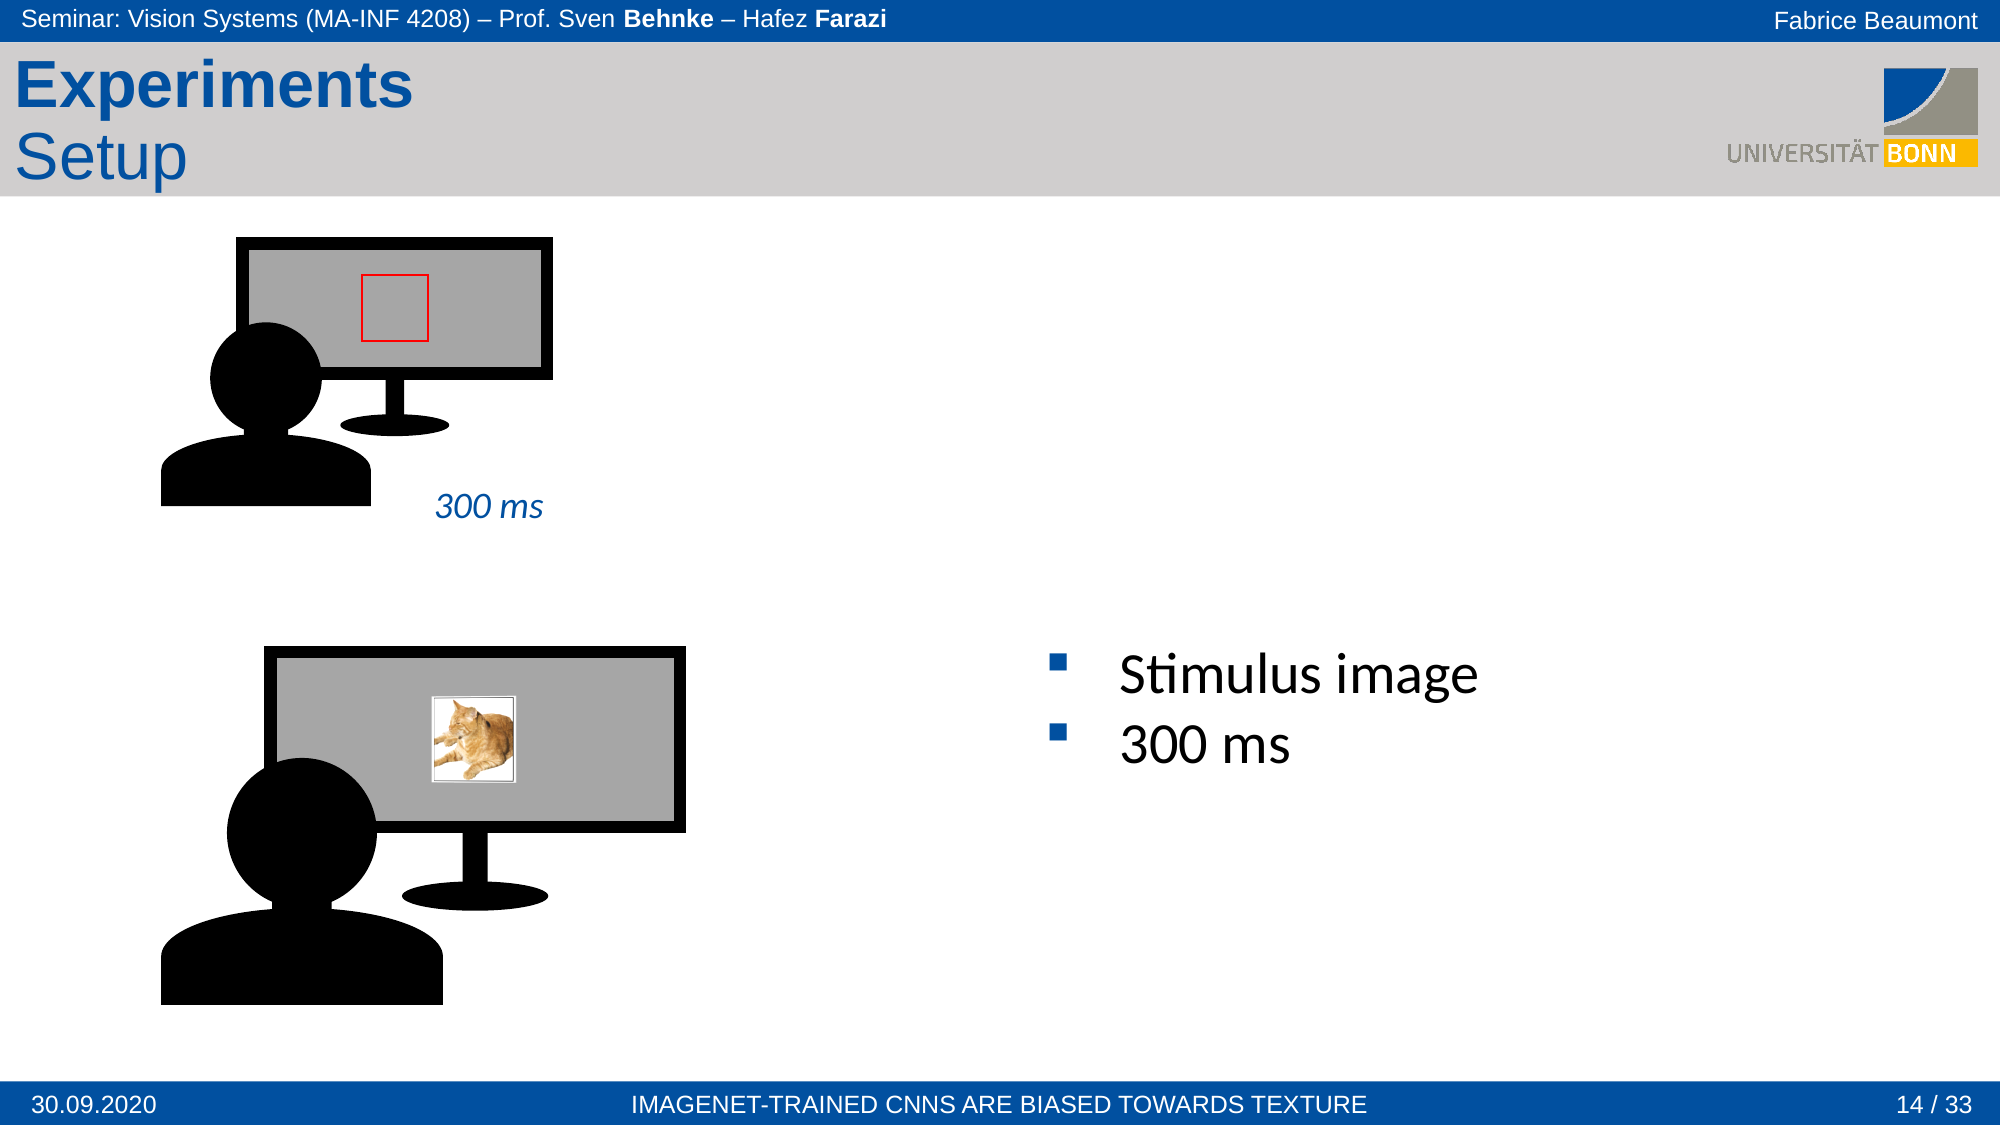

Experiments
Setup

300 ms
Stimulus image
300 ms

14 / 33